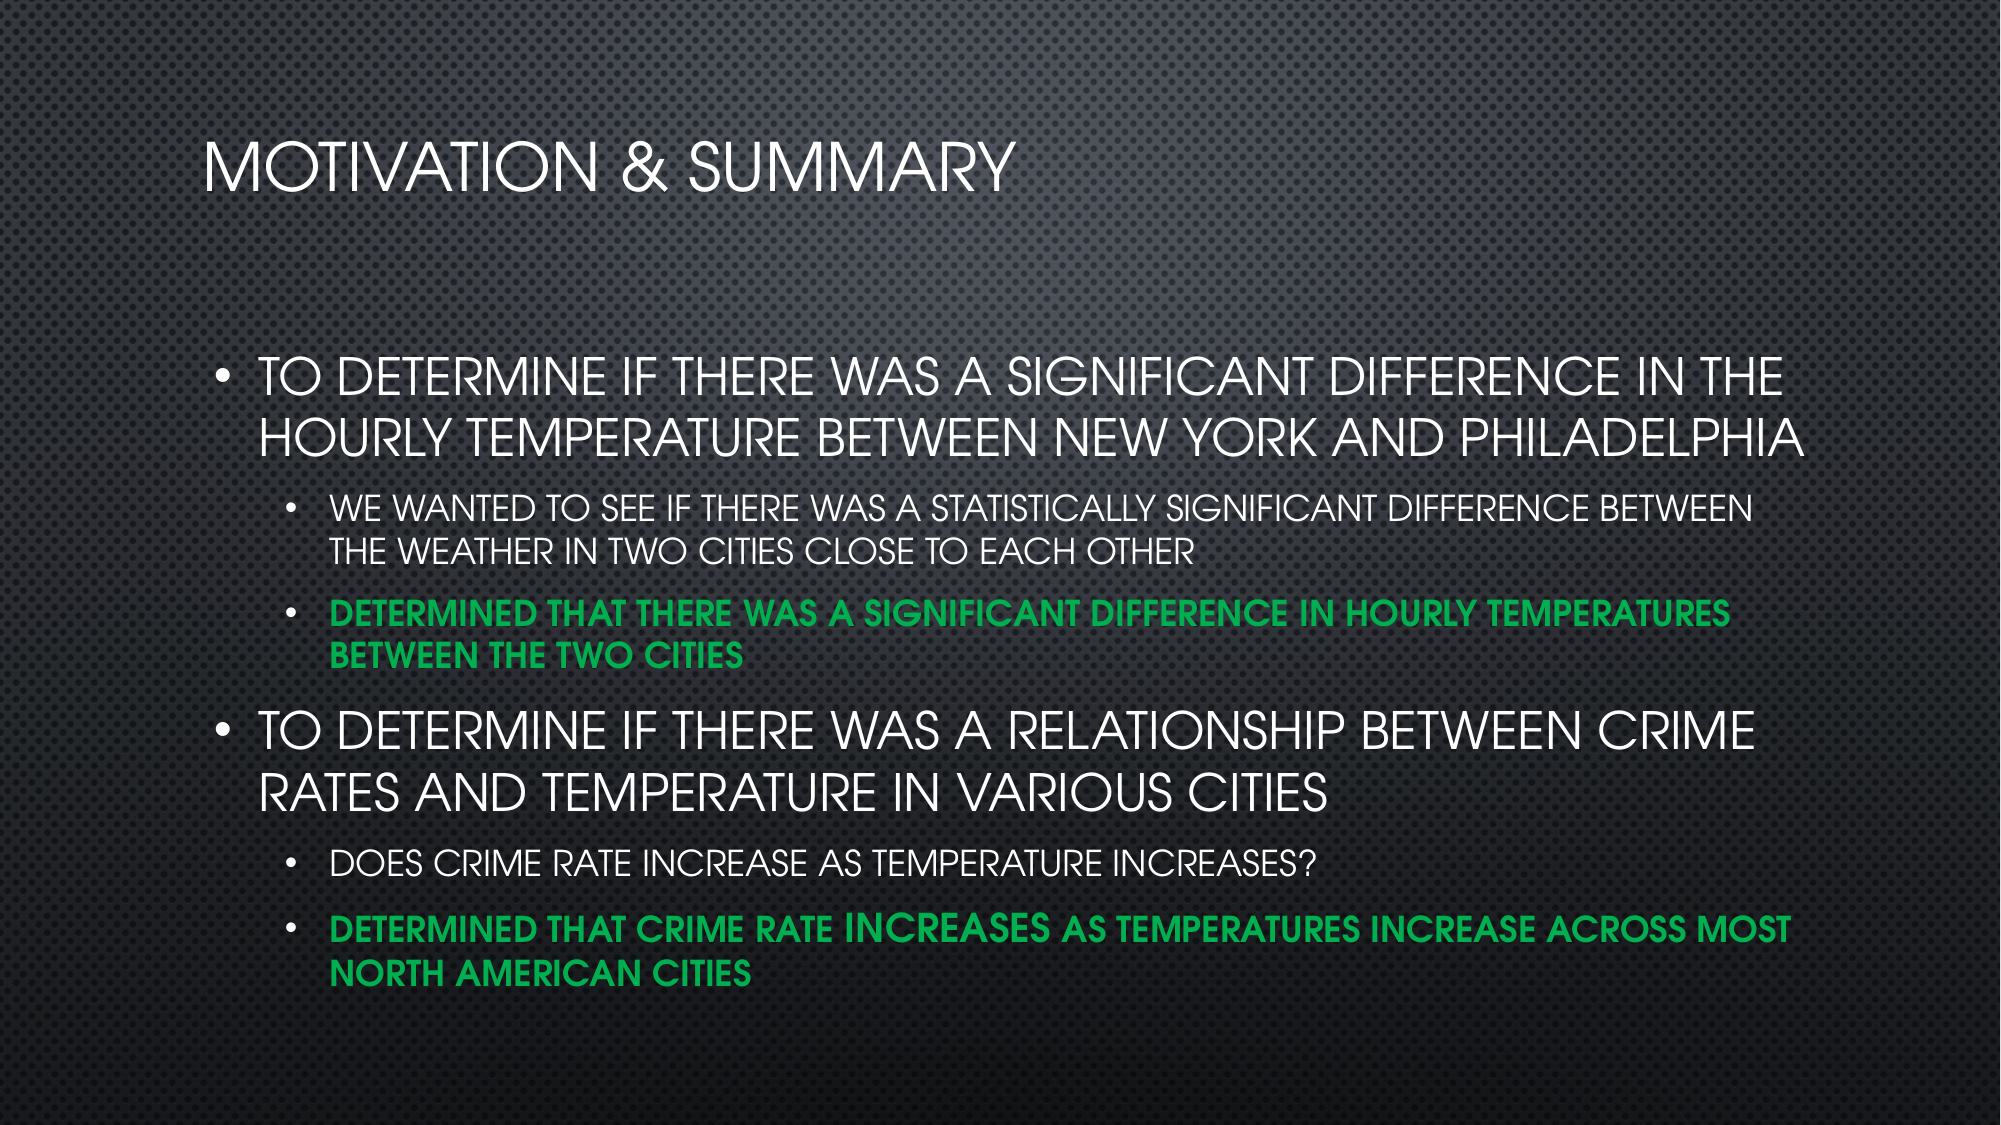

Motivation & summary
To determine if there was a significant difference in the hourly temperature between New York and Philadelphia
We wanted to see if there was a statistically significant difference between the weather in two cities close to each other
Determined that there was a significant difference in hourly temperatures between the two cities
To determine if there was a relationship between crime rates and temperature in various cities
Does Crime rate increase as temperature increases?
Determined that Crime rate increases as temperatures Increase across most North American cities